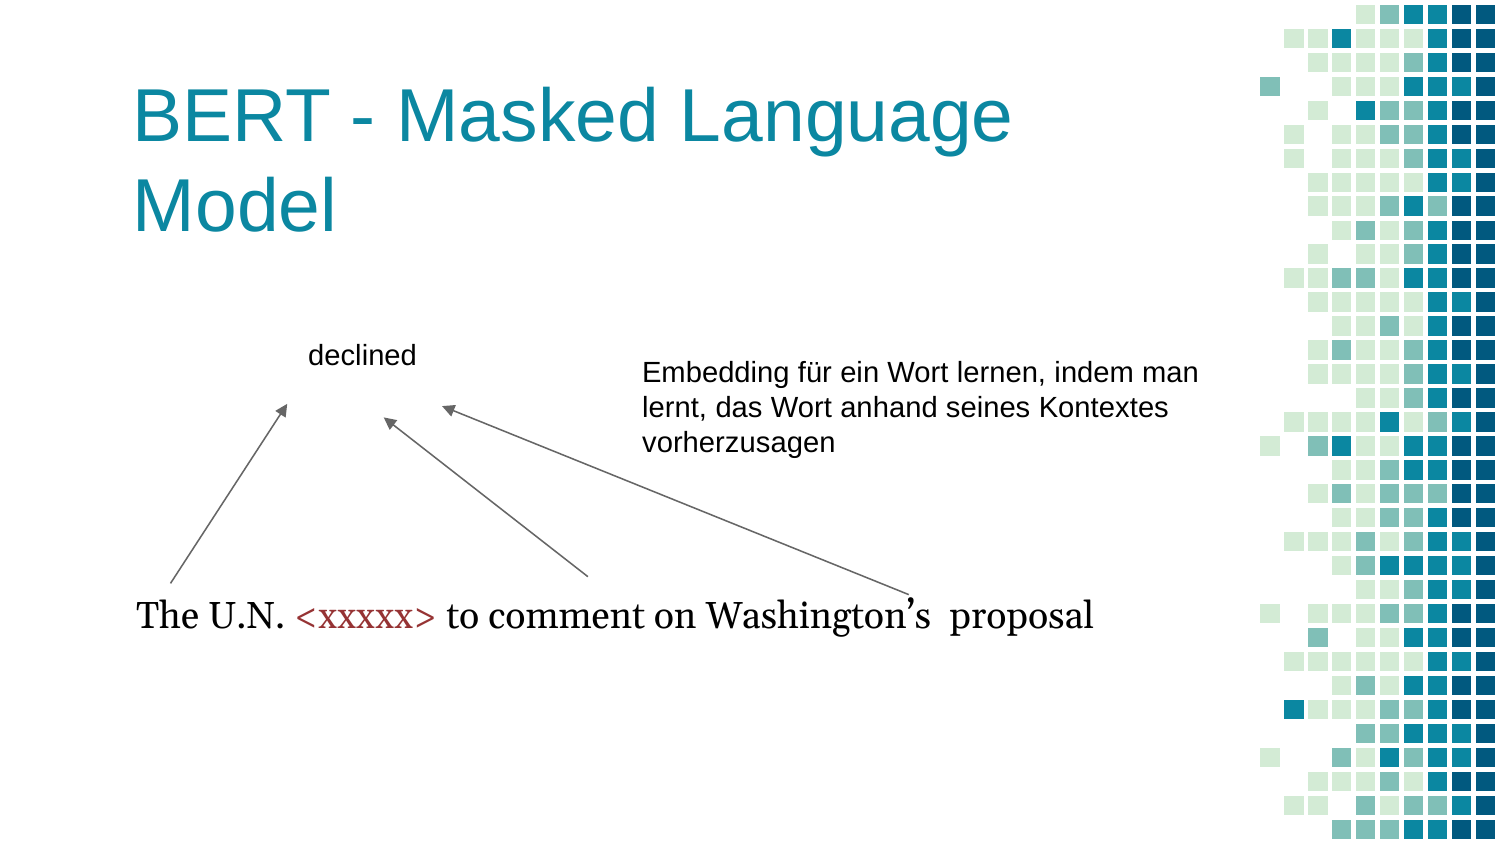

# BERT - Masked Language Model
 declined
Embedding für ein Wort lernen, indem man lernt, das Wort anhand seines Kontextes vorherzusagen
 The U.N. <xxxxx> to comment on Washington’s  proposal